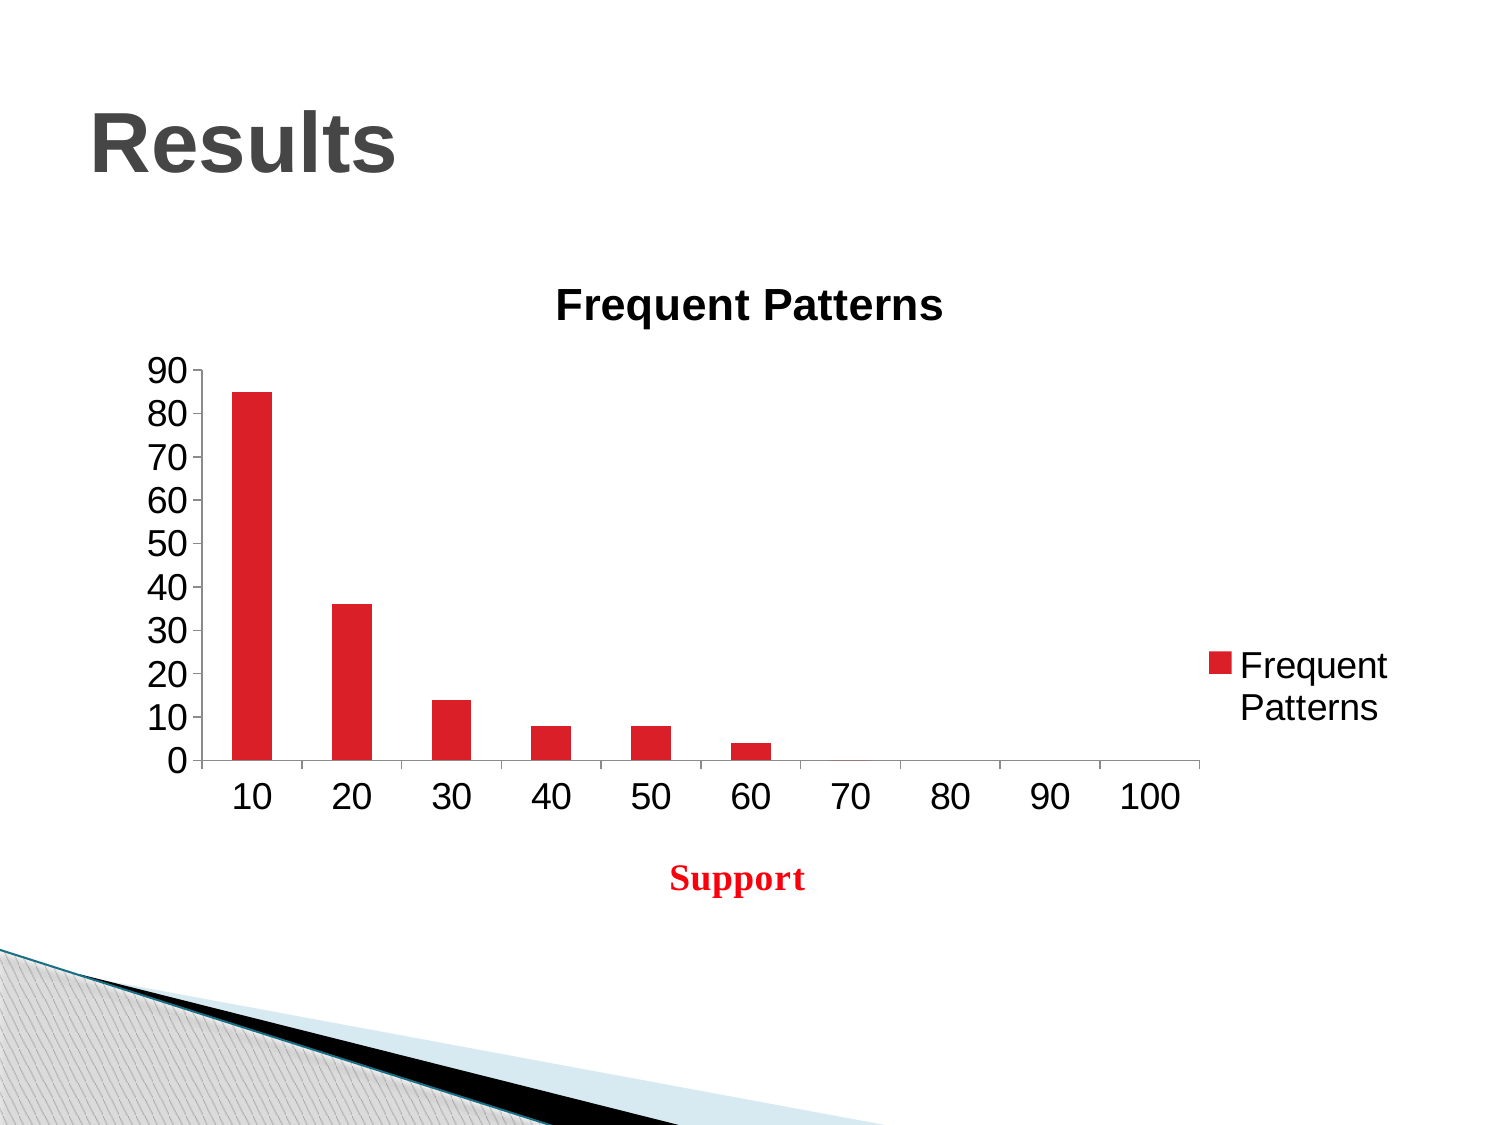

# Results

### Chart:

| Category | Frequent Patterns |
|---|---|
| 10 | 85.0 |
| 20 | 36.0 |
| 30 | 14.0 |
| 40 | 8.0 |
| 50 | 8.0 |
| 60 | 4.0 |
| 70 | 0.0 |
| 80 | None |
| 90 | None |
| 100 | None |